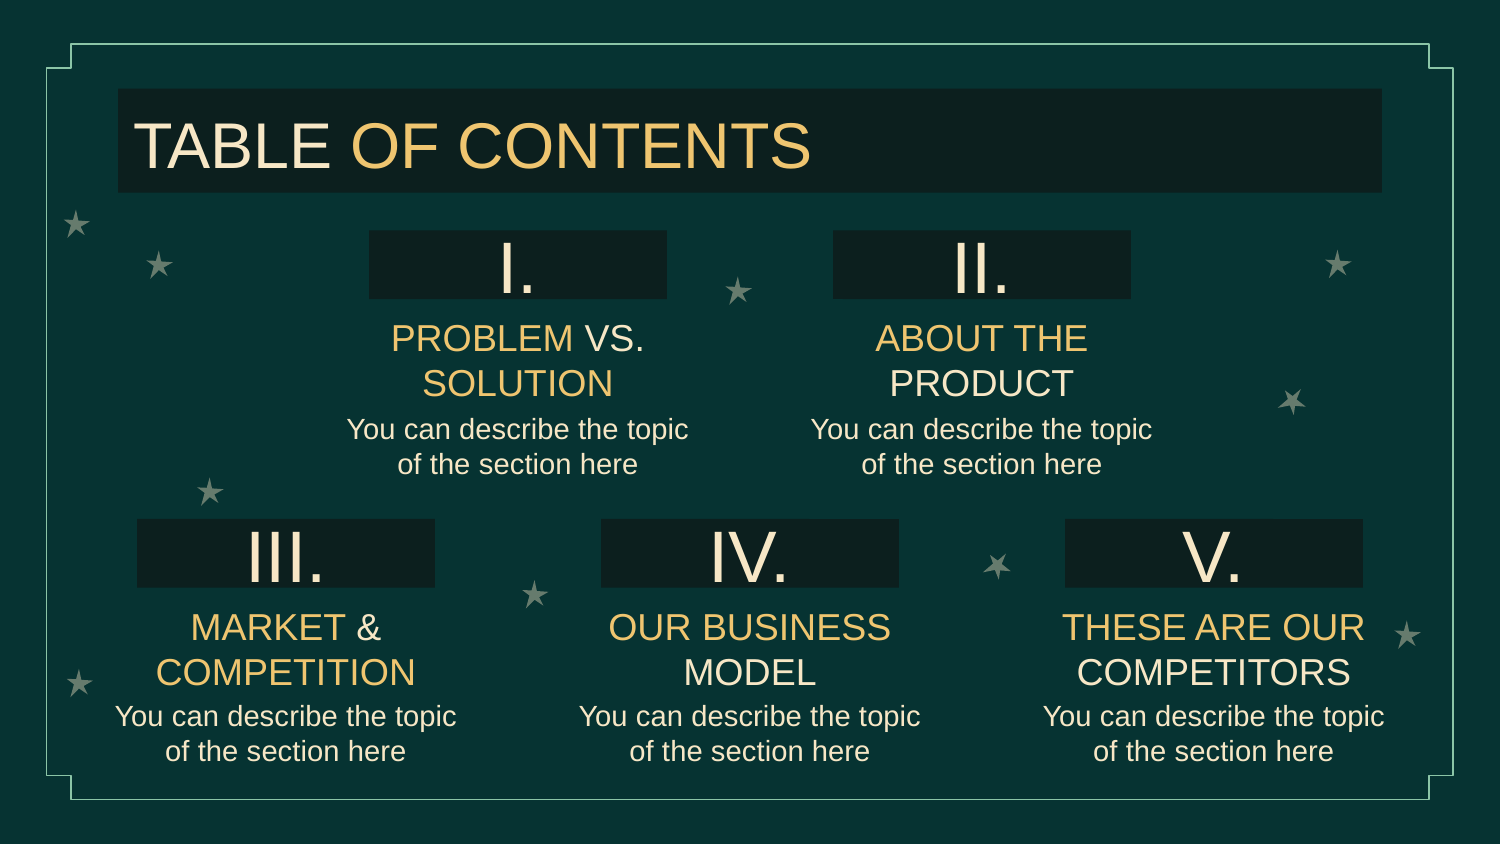

TABLE OF CONTENTS
# I.
II.
PROBLEM VS. SOLUTION
ABOUT THE PRODUCT
You can describe the topic of the section here
You can describe the topic of the section here
III.
IV.
V.
THESE ARE OUR COMPETITORS
MARKET & COMPETITION
OUR BUSINESS MODEL
You can describe the topic of the section here
You can describe the topic of the section here
You can describe the topic of the section here